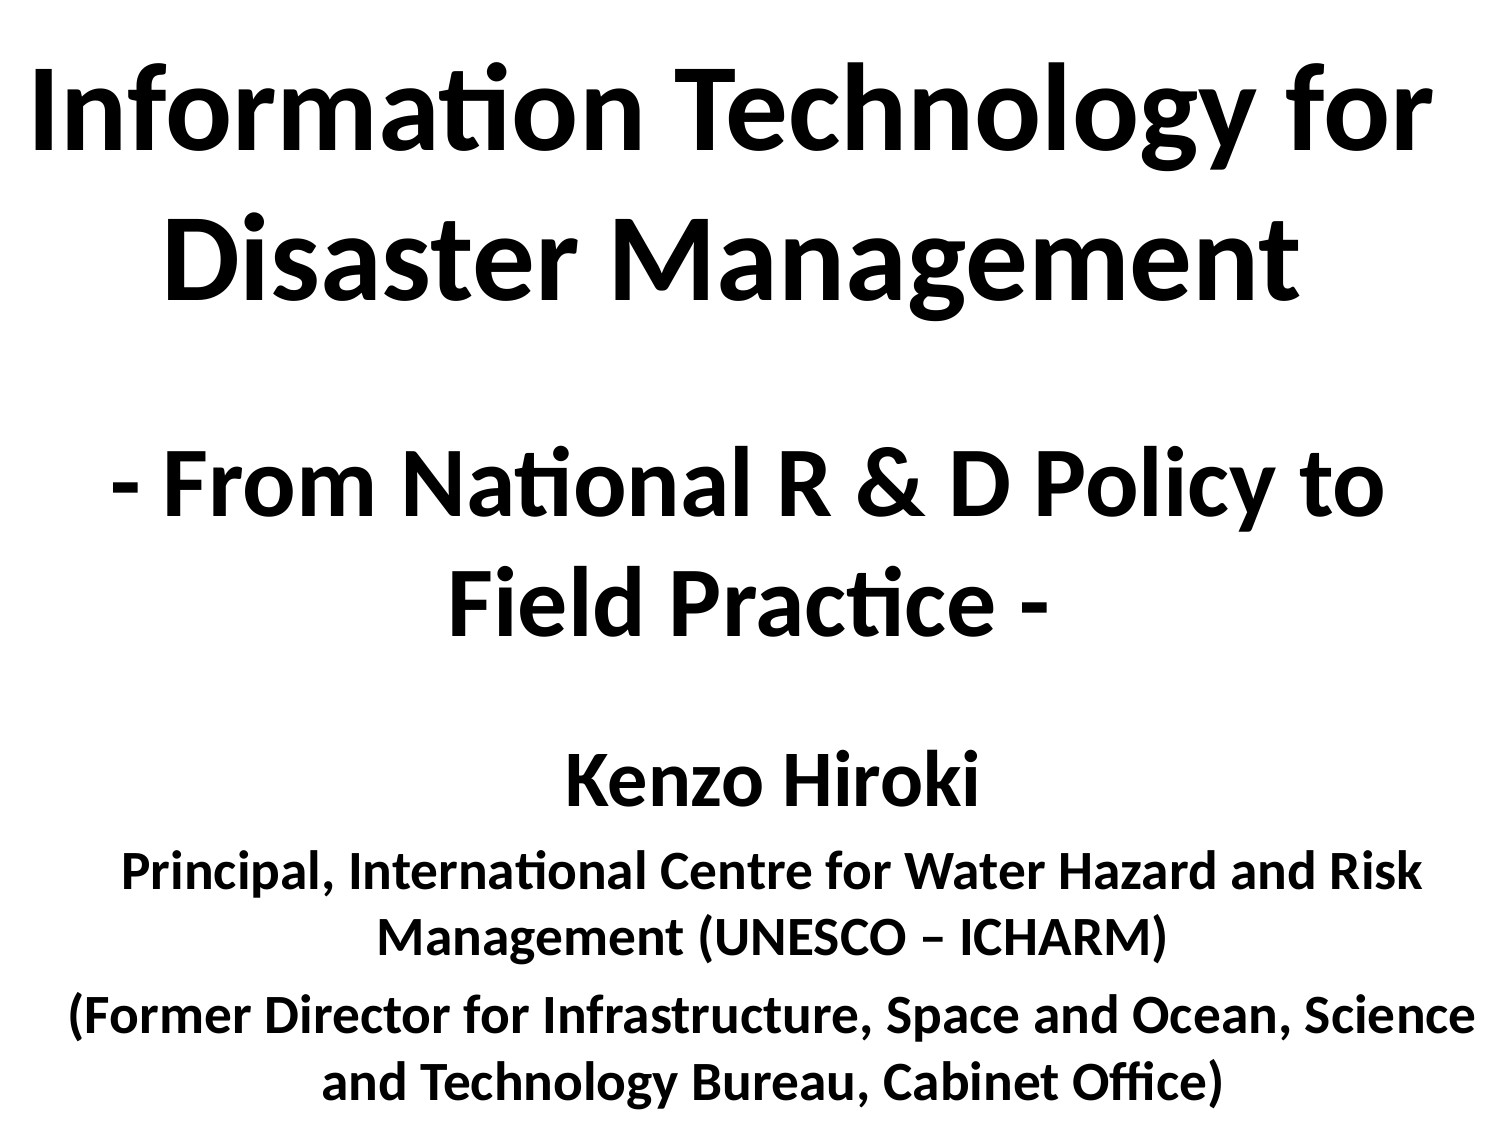

# Information Technology for Disaster Management
- From National R & D Policy to Field Practice -
Kenzo Hiroki
Principal, International Centre for Water Hazard and Risk Management (UNESCO – ICHARM)
(Former Director for Infrastructure, Space and Ocean, Science and Technology Bureau, Cabinet Office)